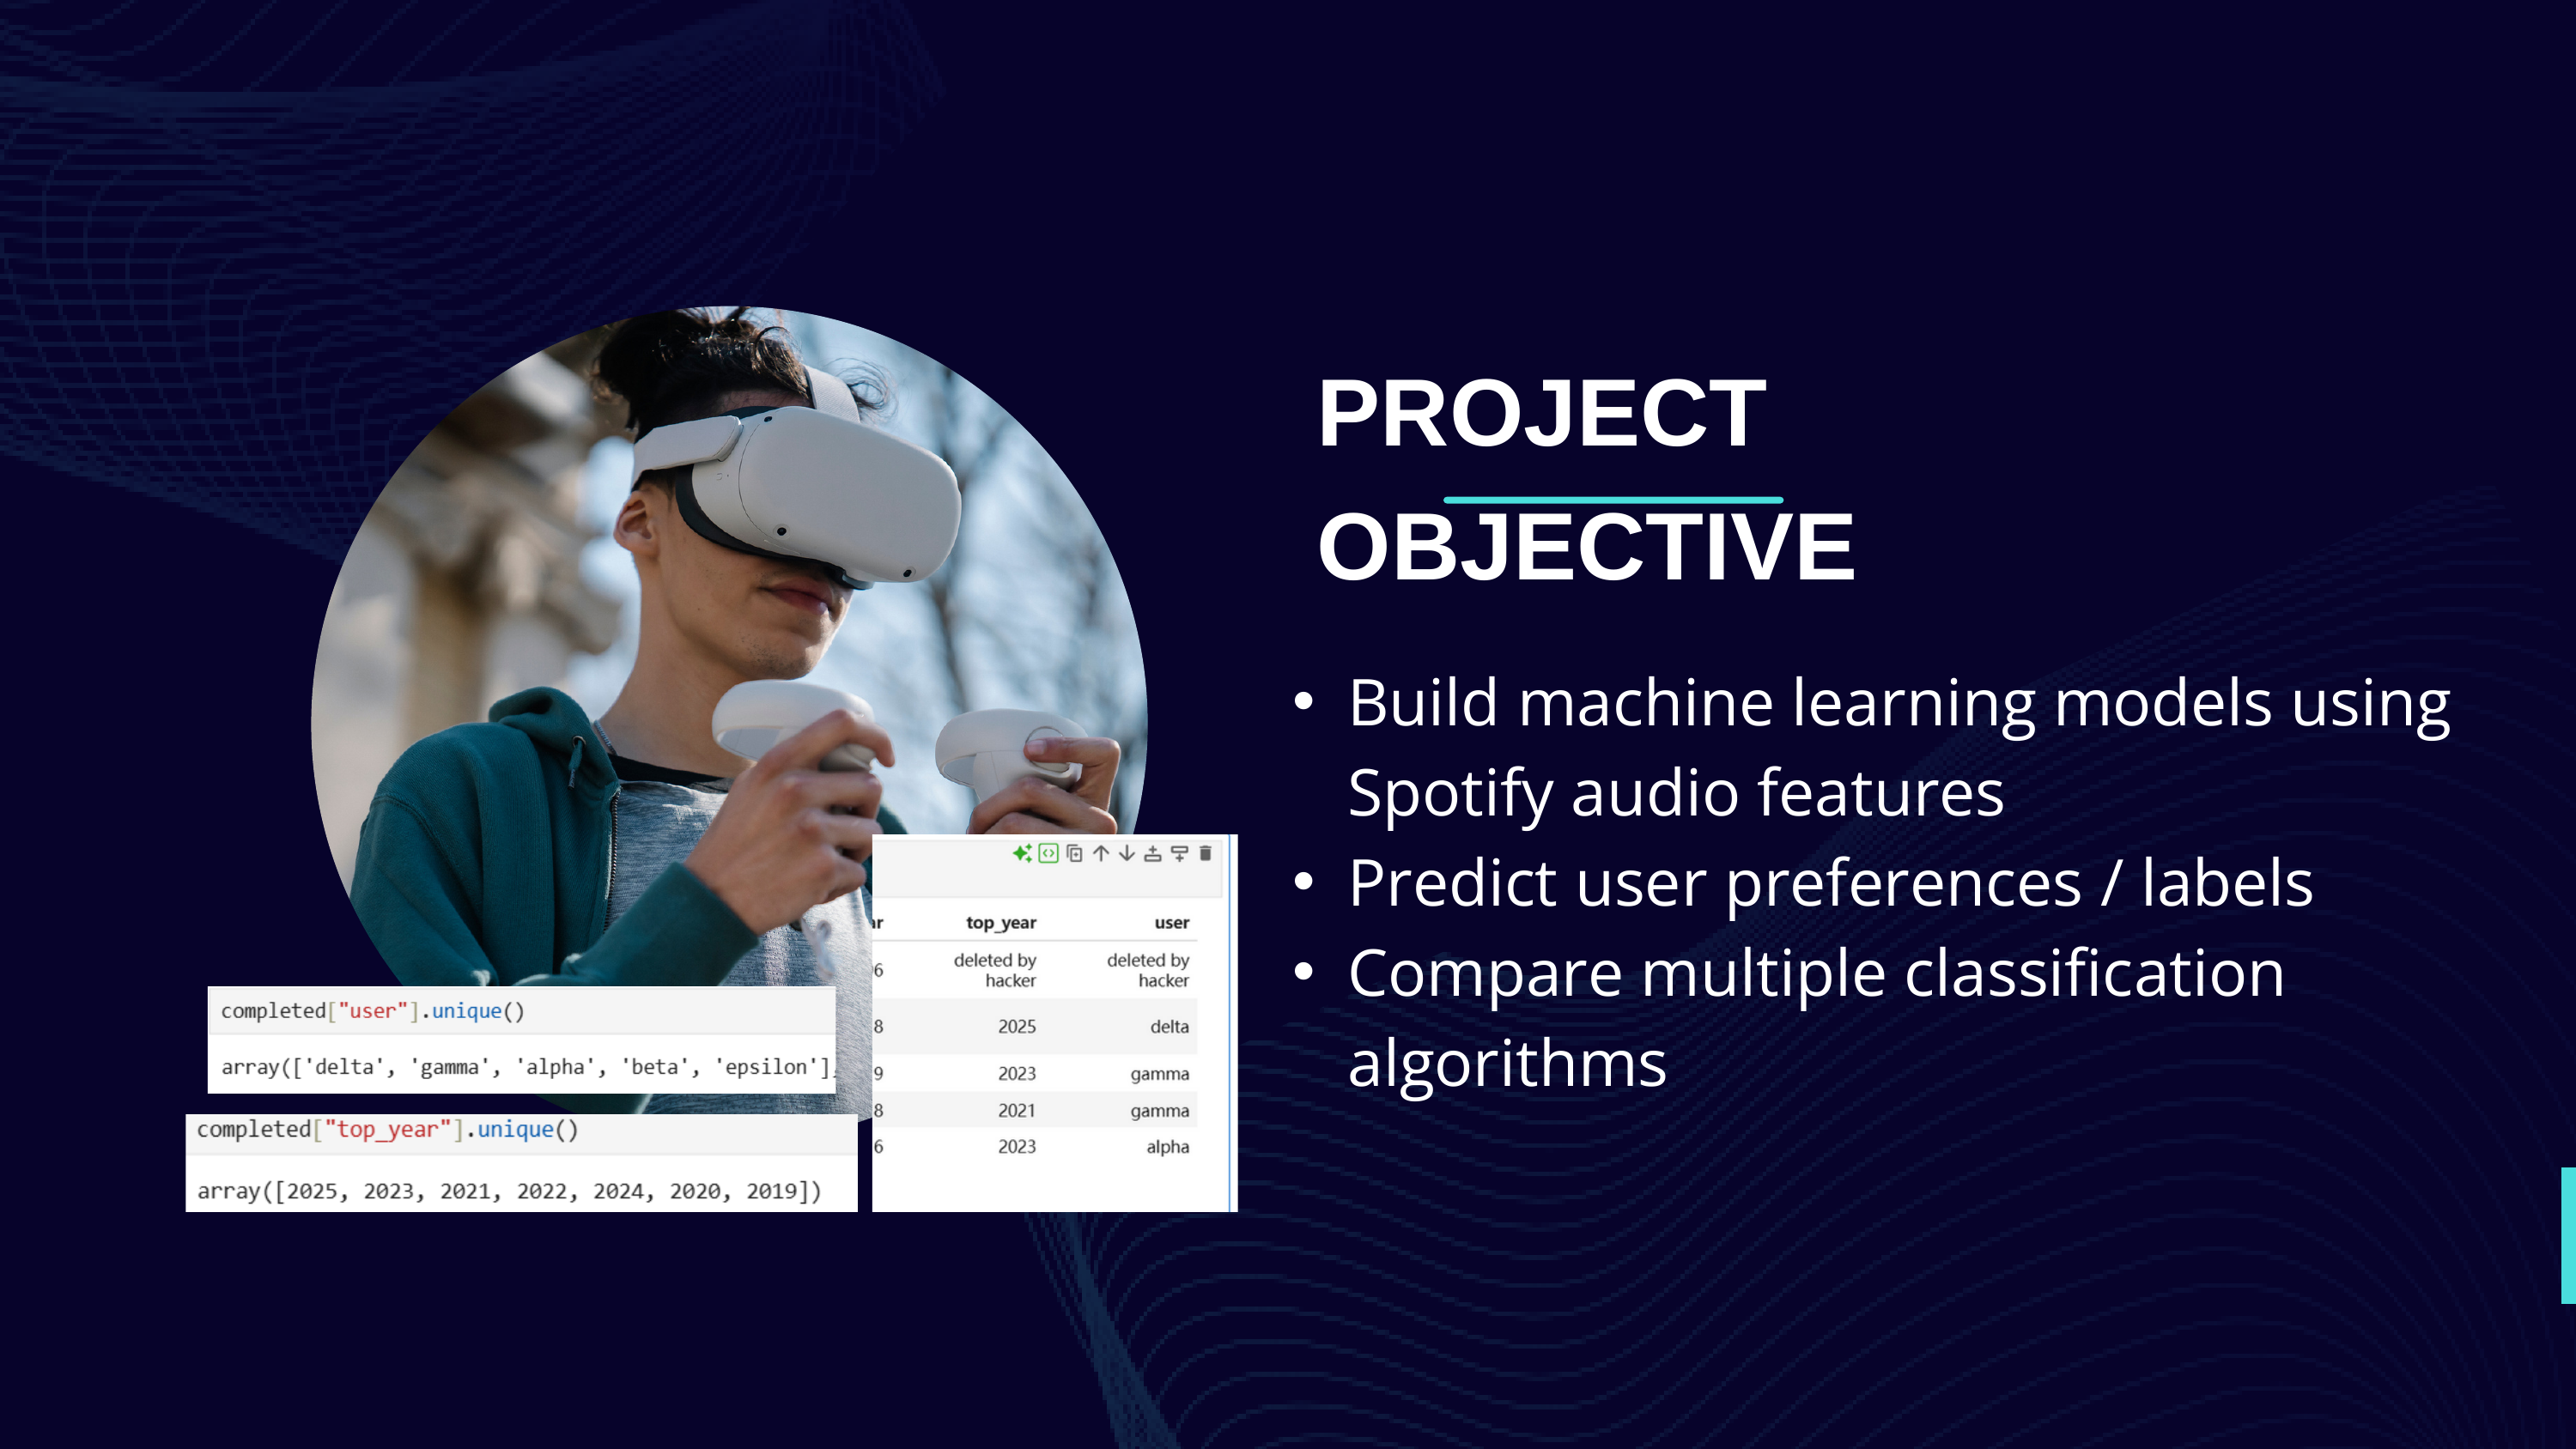

PROJECT OBJECTIVE

Build machine learning models using Spotify audio features
Predict user preferences / labels
Compare multiple classification algorithms